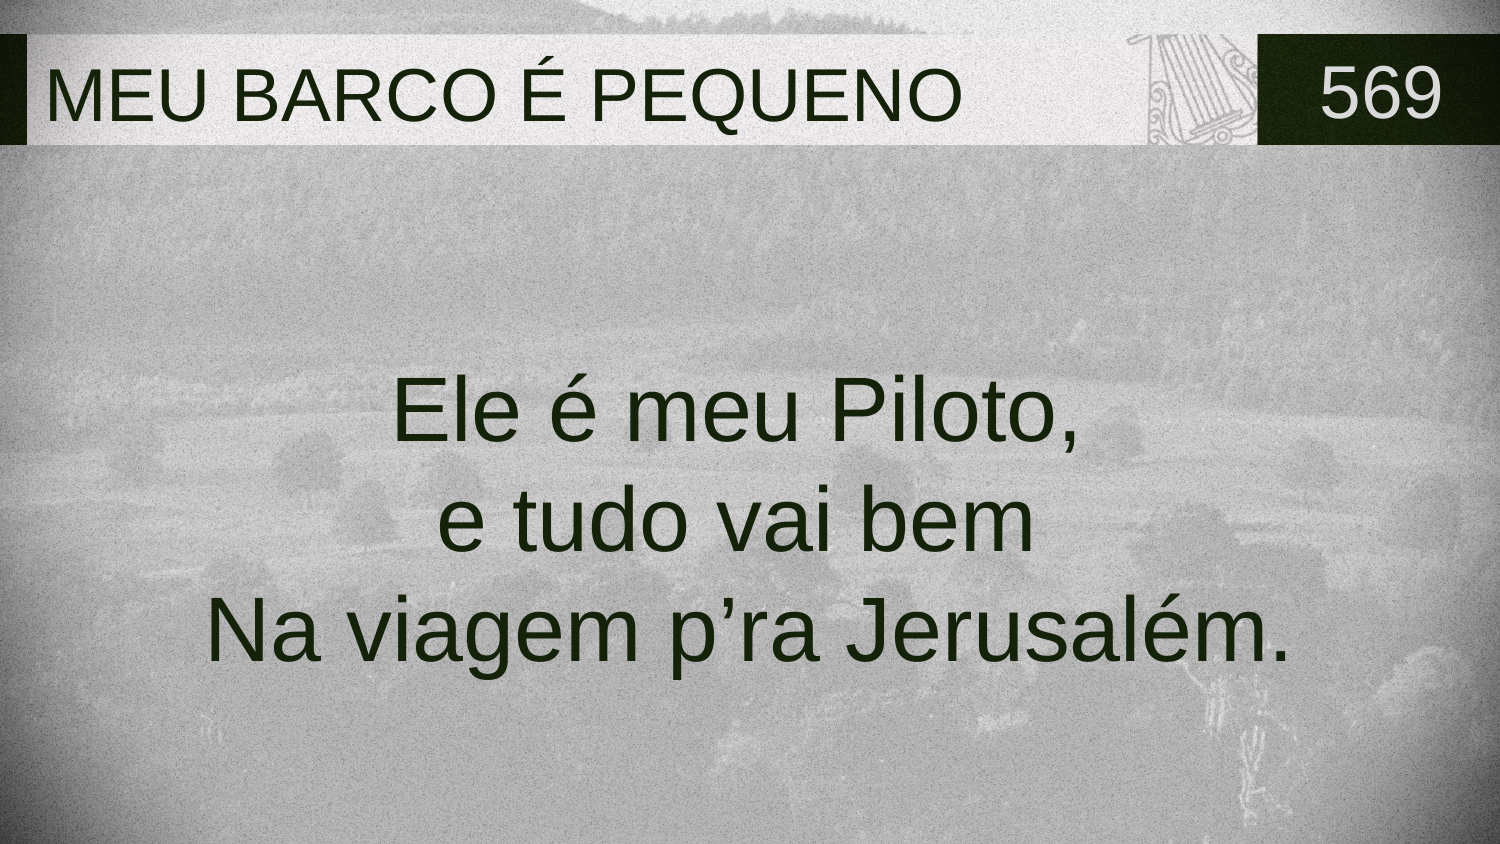

# MEU BARCO É PEQUENO
569
Ele é meu Piloto,
e tudo vai bem
Na viagem p’ra Jerusalém.